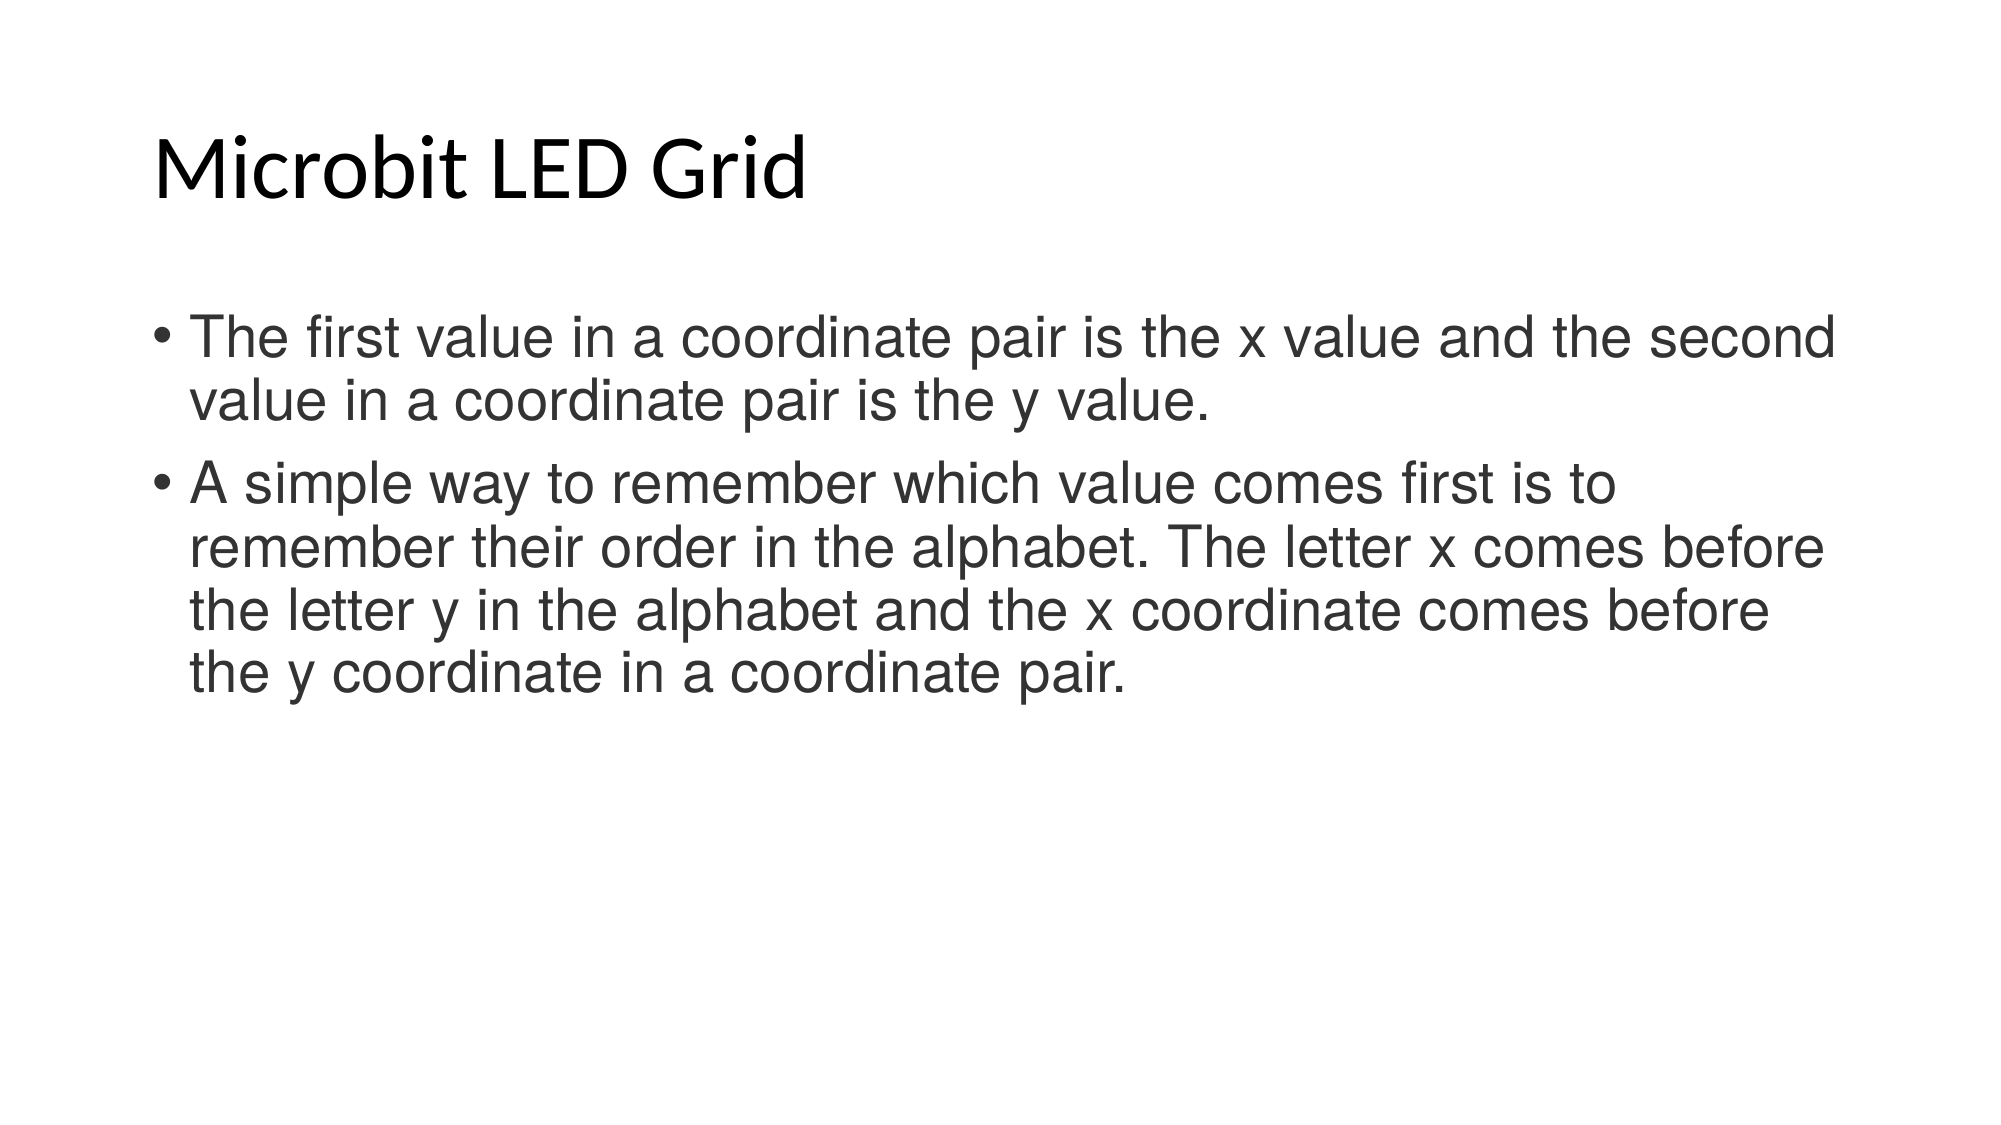

# Microbit LED Grid
The first value in a coordinate pair is the x value and the second value in a coordinate pair is the y value.
A simple way to remember which value comes first is to remember their order in the alphabet. The letter x comes before the letter y in the alphabet and the x coordinate comes before the y coordinate in a coordinate pair.